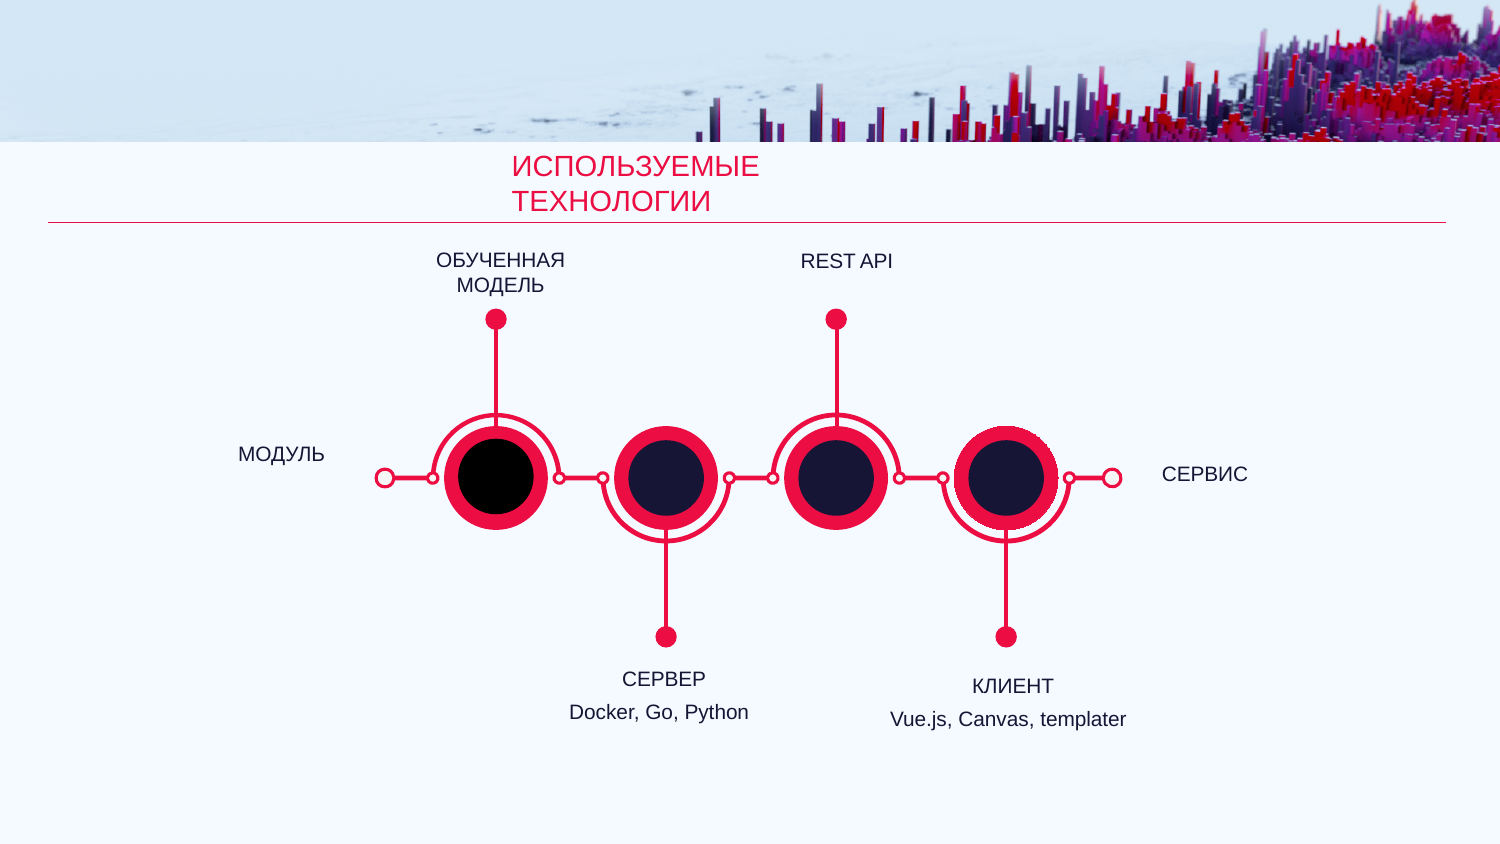

# ИСПОЛЬЗУЕМЫЕ ТЕХНОЛОГИИ
ОБУЧЕННАЯ МОДЕЛЬ
REST API

МОДУЛЬ

СЕРВИС

СЕРВЕР
КЛИЕНТ
Docker, Go, Python
Vue.js, Canvas, templater